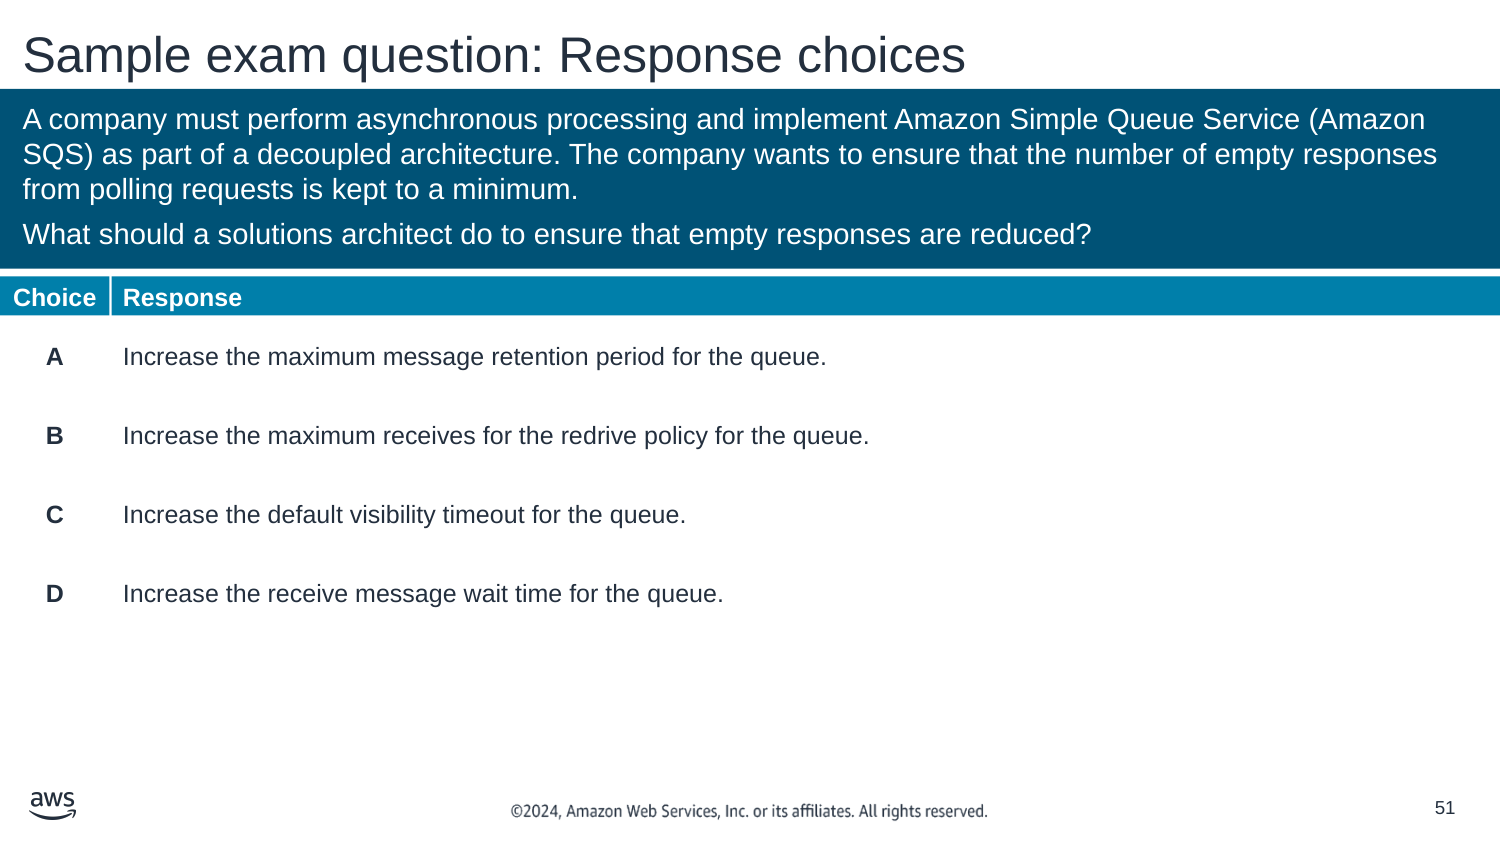

# Sample exam question: Response choices
A company must perform asynchronous processing and implement Amazon Simple Queue Service (Amazon SQS) as part of a decoupled architecture. The company wants to ensure that the number of empty responses from polling requests is kept to a minimum.
What should a solutions architect do to ensure that empty responses are reduced?
Choice
Response
A
Increase the maximum message retention period for the queue.
B
Increase the maximum receives for the redrive policy for the queue.
C
Increase the default visibility timeout for the queue.
D
Increase the receive message wait time for the queue.
51